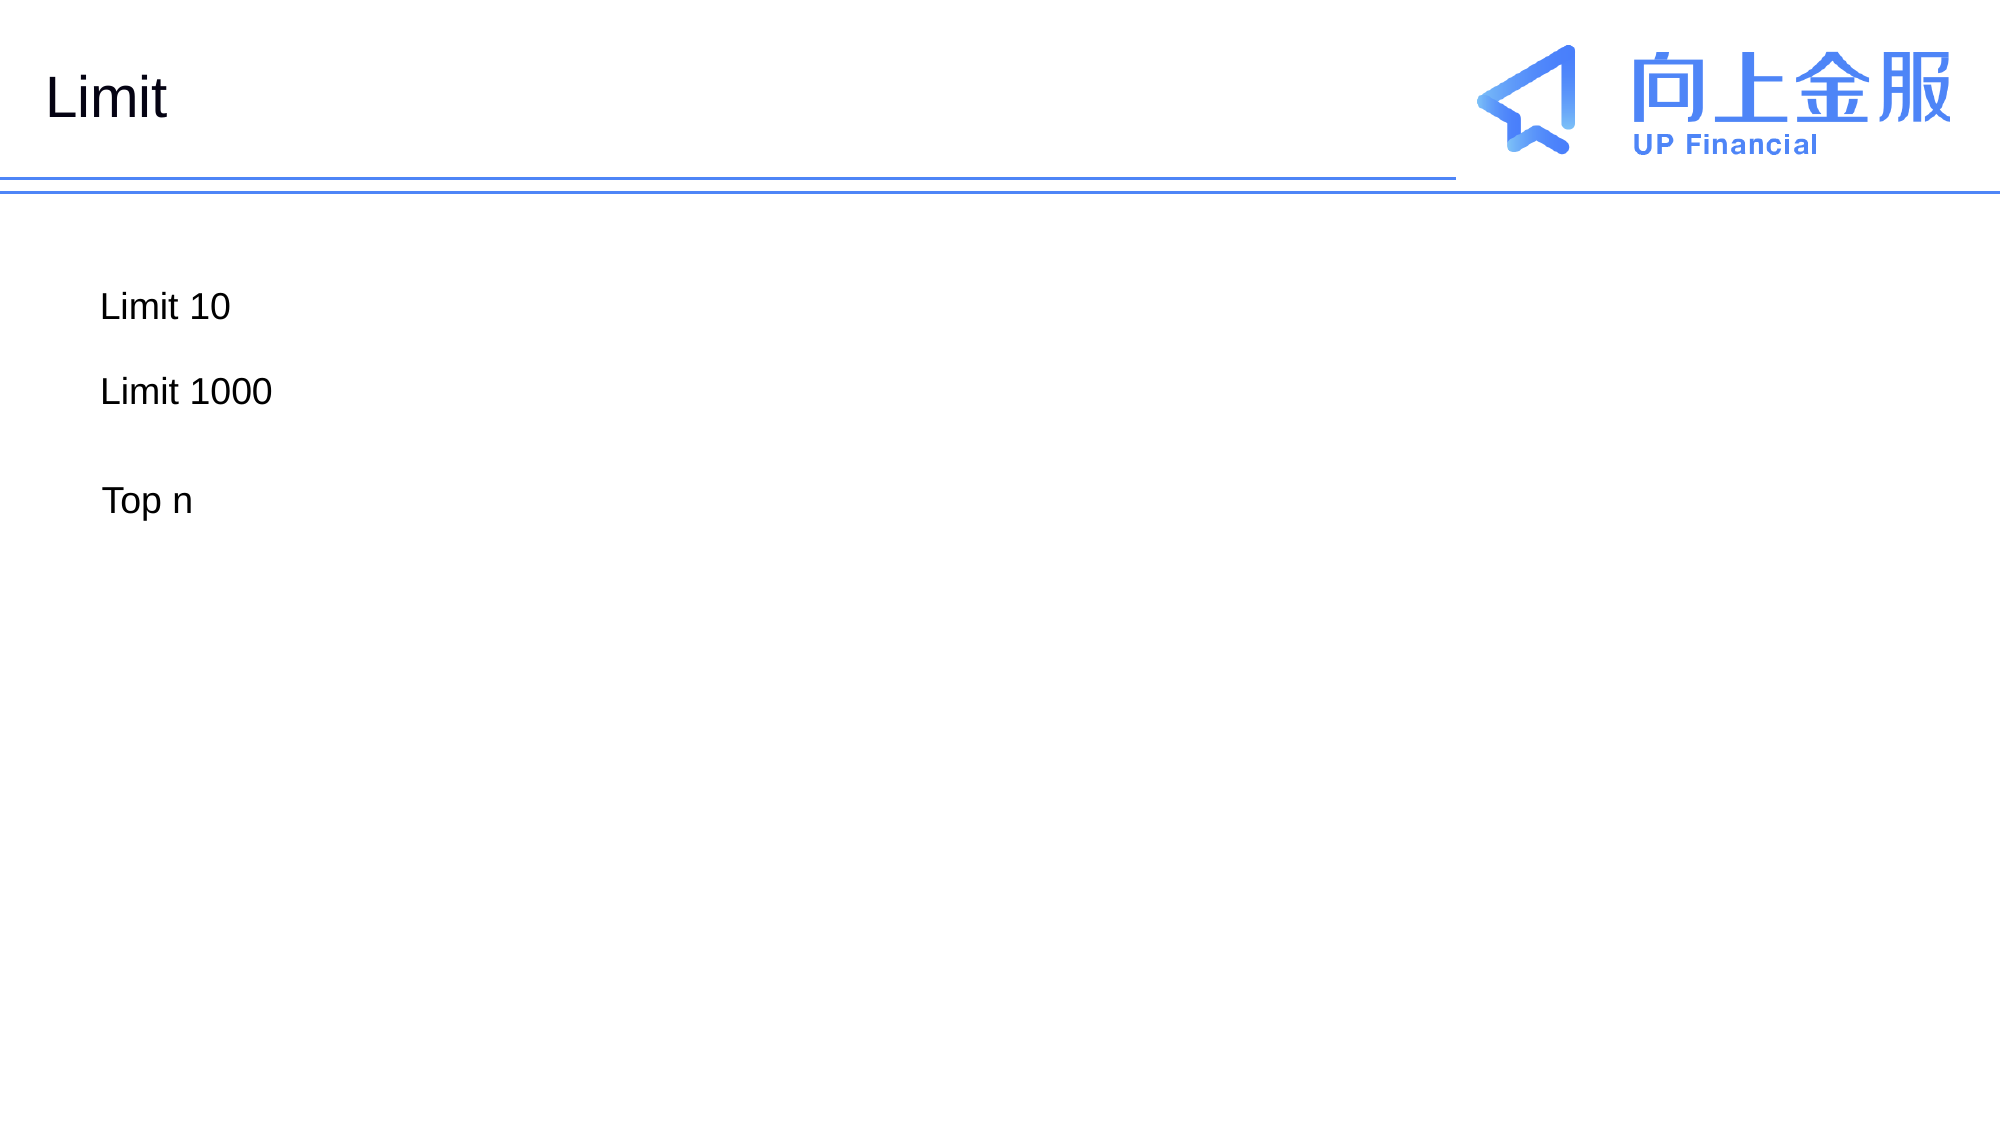

# Limit
Limit 10
Limit 1000
Top n